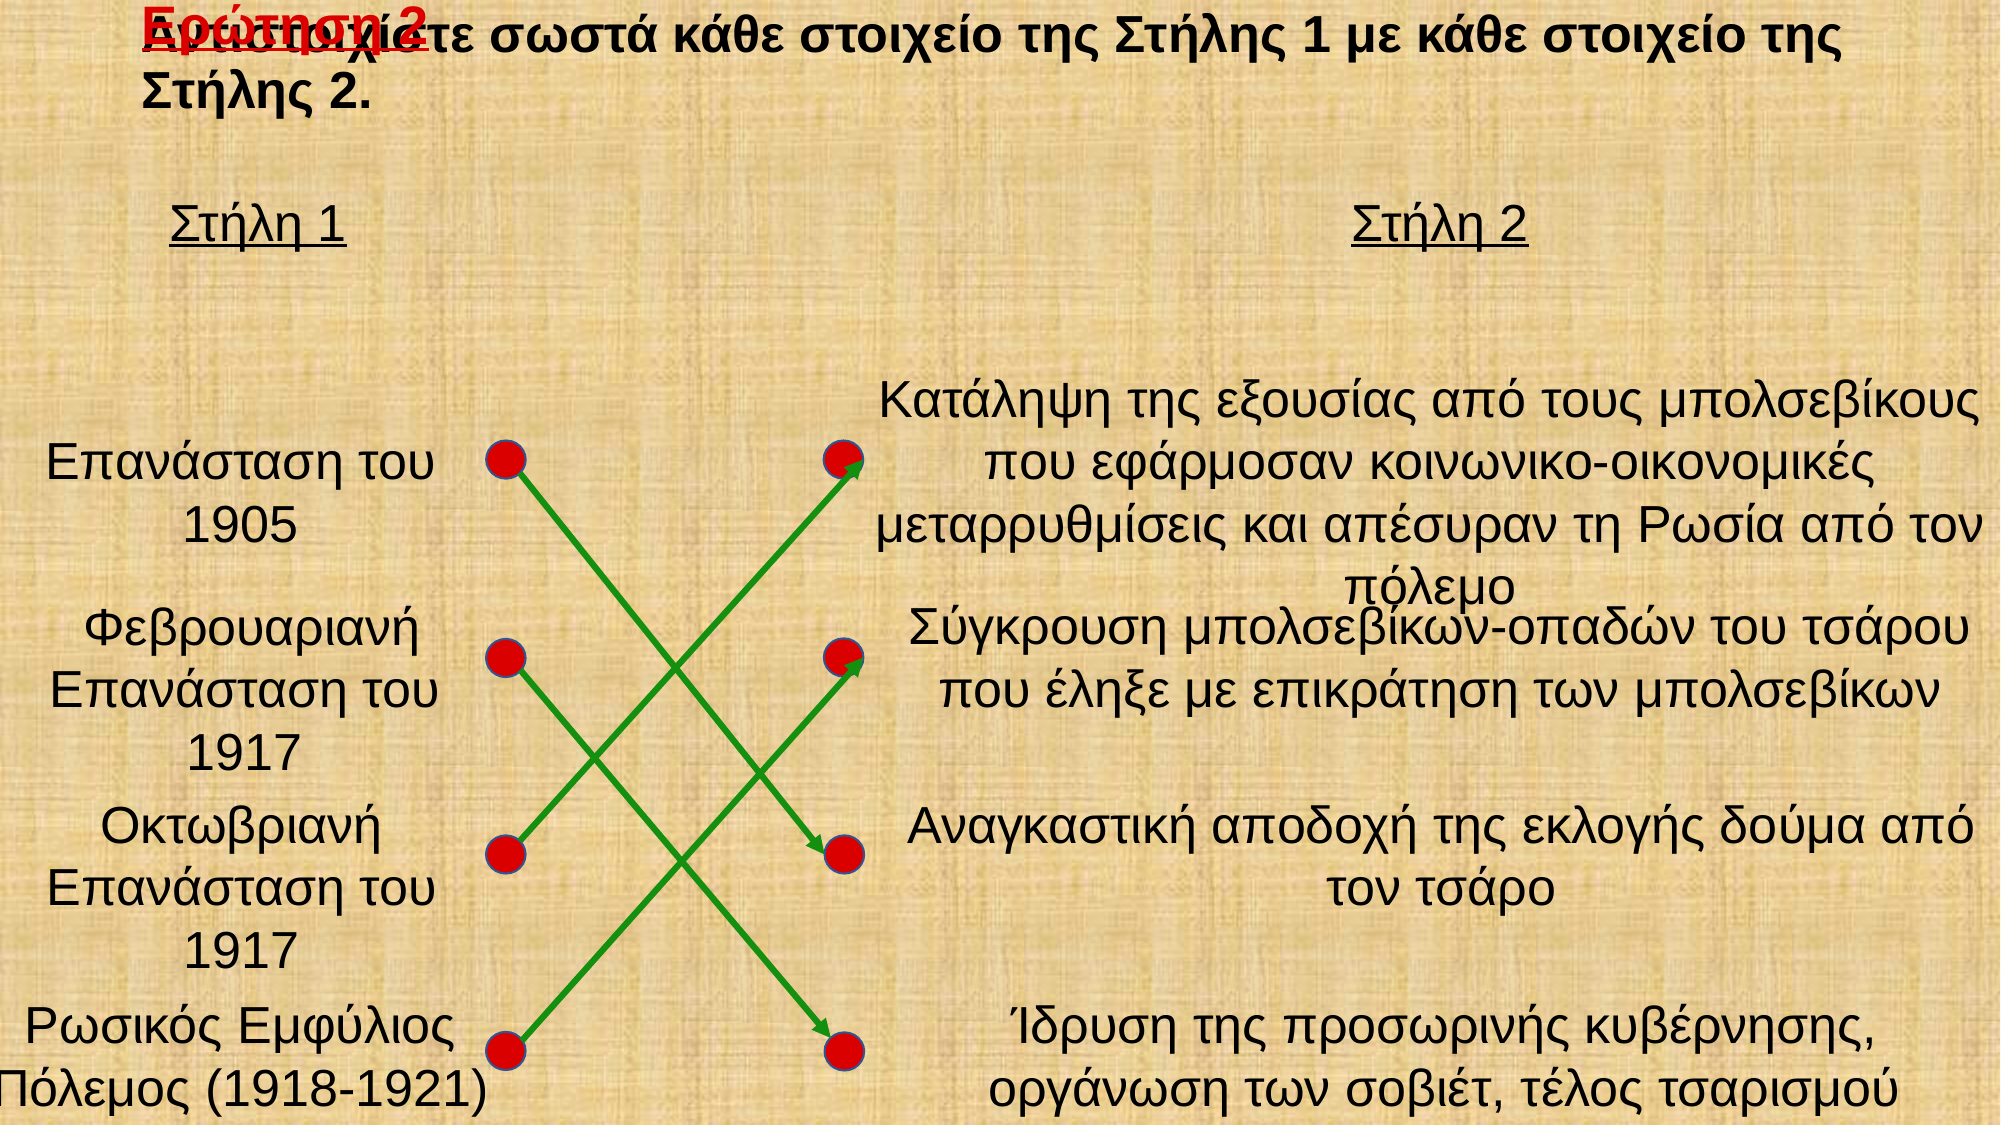

# Ερώτηση 2
Αντιστοιχίστε σωστά κάθε στοιχείο της Στήλης 1 με κάθε στοιχείο της Στήλης 2.
   Στήλη 1
Στήλη 2

Κατάληψη της εξουσίας από τους μπολσεβίκους που εφάρμοσαν κοινωνικο-οικονομικές μεταρρυθμίσεις και απέσυραν τη Ρωσία από τον πόλεμο
Επανάσταση του 1905

Σύγκρουση μπολσεβίκων-οπαδών του τσάρου που έληξε με επικράτηση των μπολσεβίκων
 Φεβρουαριανή Επανάσταση του 1917

Οκτωβριανή Επανάσταση του 1917
Αναγκαστική αποδοχή της εκλογής δούμα από τον τσάρο

Ρωσικός Εμφύλιος Πόλεμος (1918-1921)
Ίδρυση της προσωρινής κυβέρνησης, οργάνωση των σοβιέτ, τέλος τσαρισμού